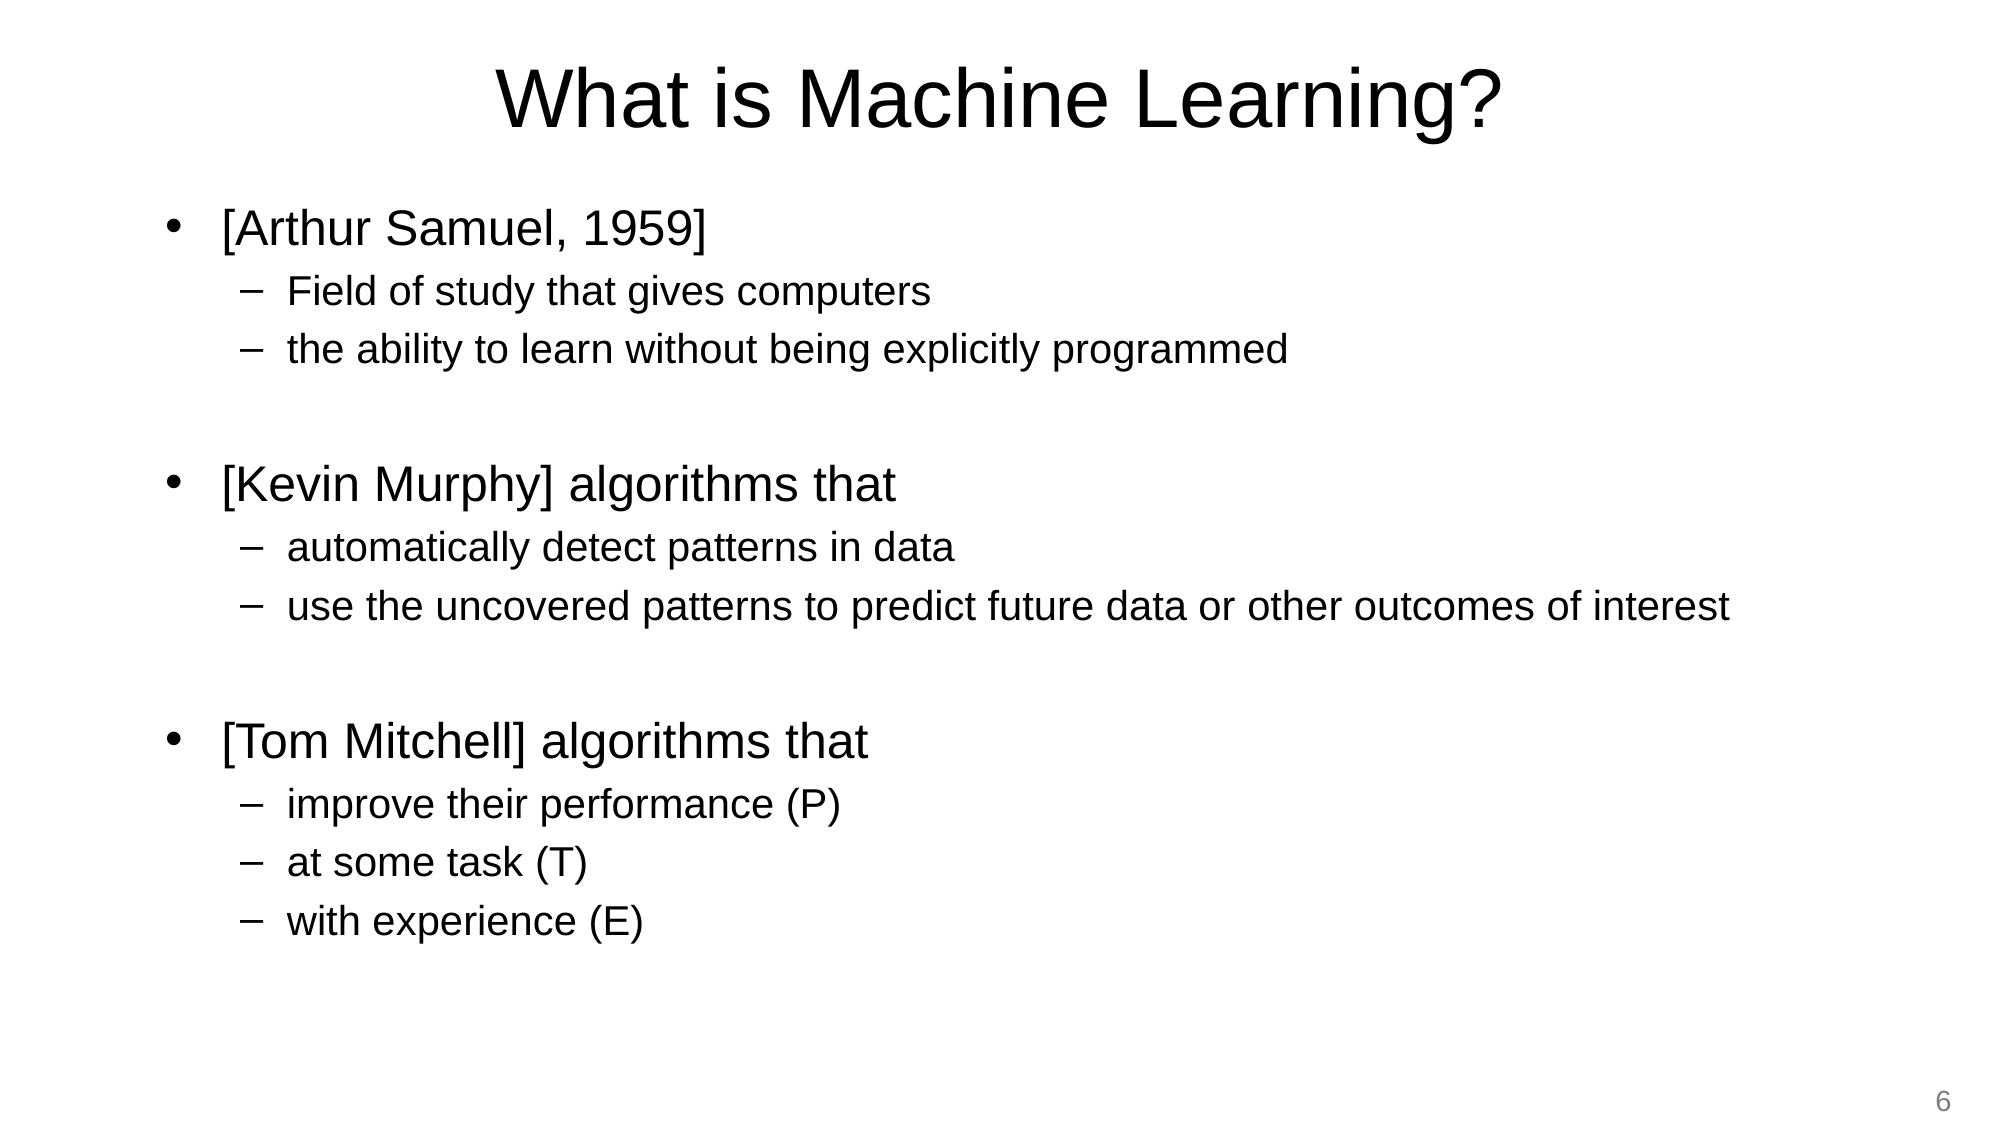

# What is Machine Learning?
[Arthur Samuel, 1959]
Field of study that gives computers
the ability to learn without being explicitly programmed

[Kevin Murphy] algorithms that
automatically detect patterns in data
use the uncovered patterns to predict future data or other outcomes of interest

[Tom Mitchell] algorithms that
improve their performance (P)
at some task (T)
with experience (E)

6